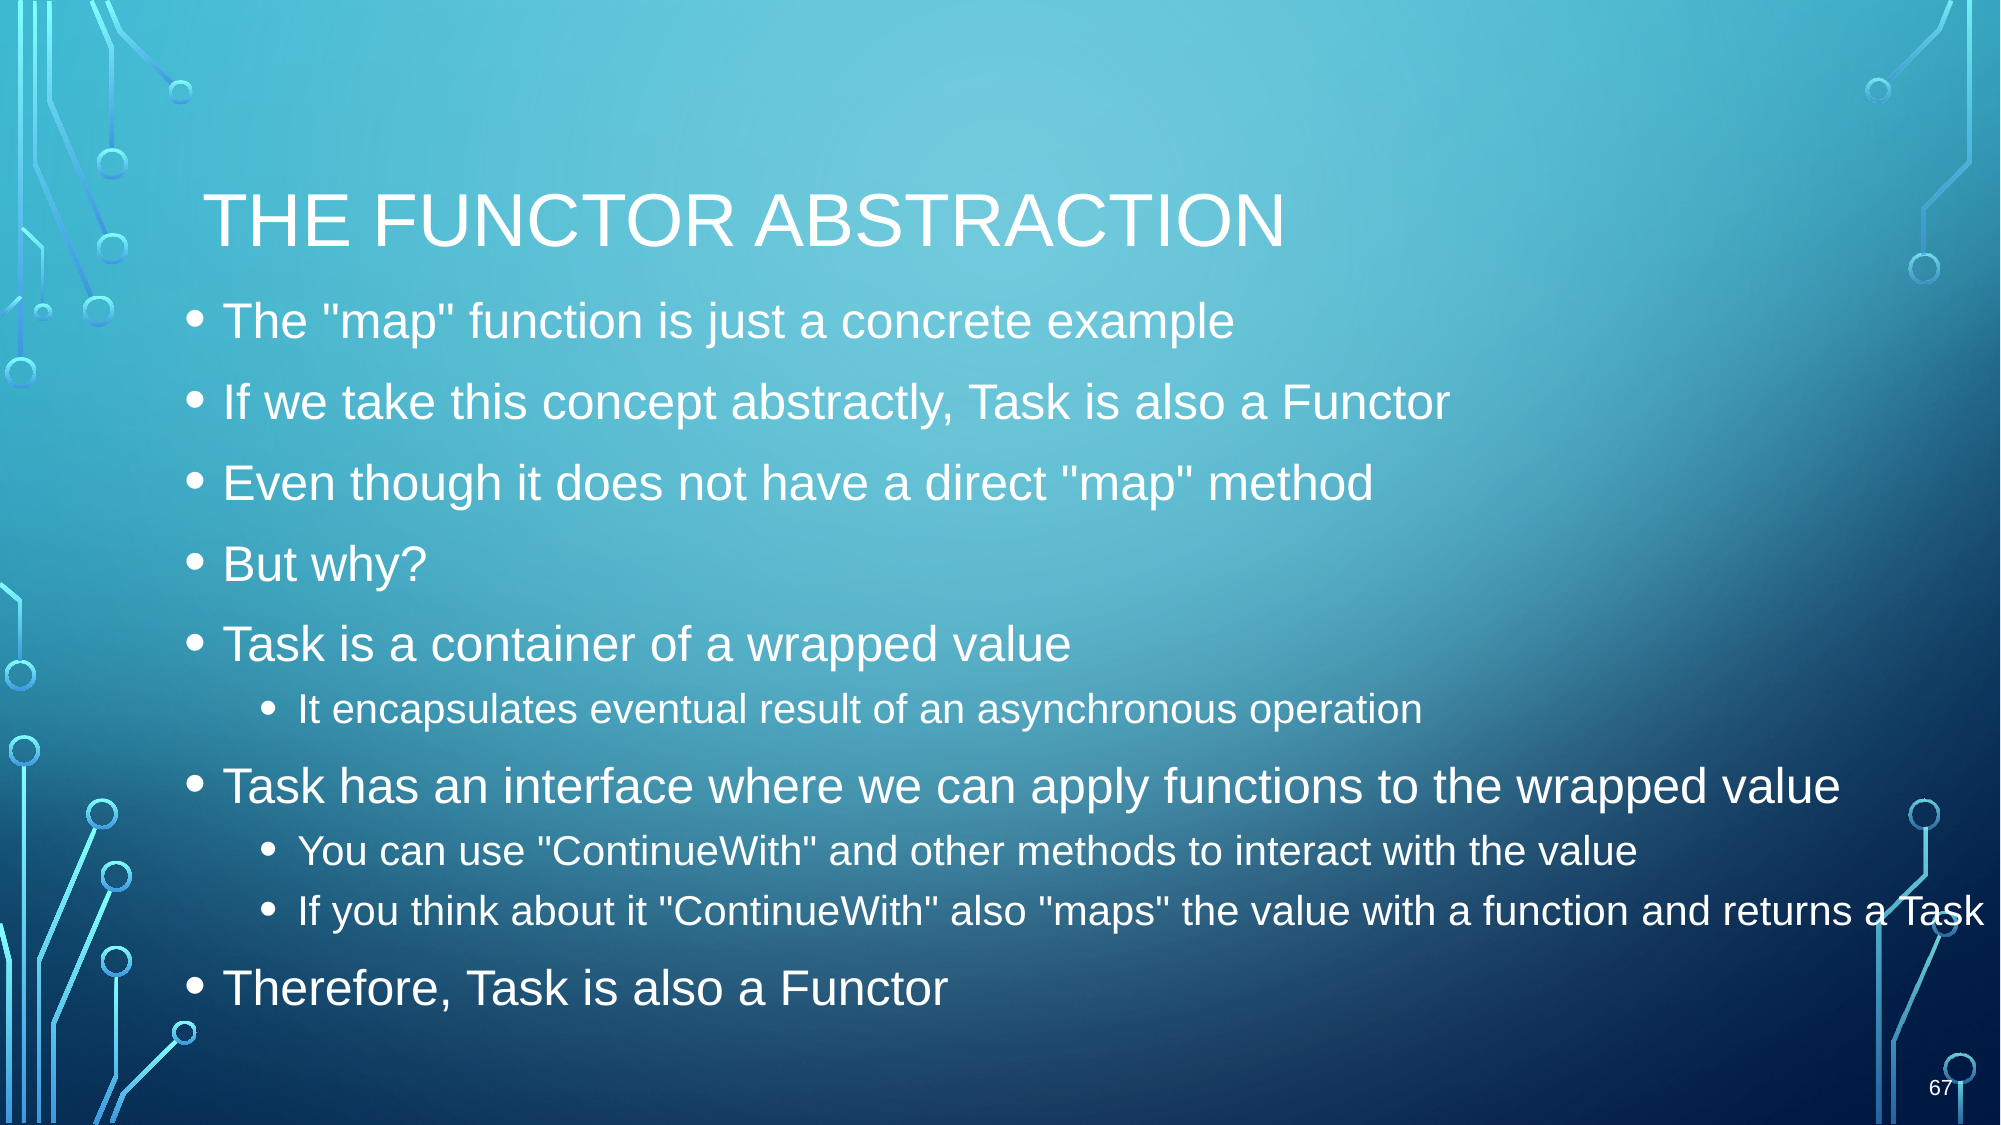

# The functor abstraction
The "map" function is just a concrete example
If we take this concept abstractly, Task is also a Functor
Even though it does not have a direct "map" method
But why?
Task is a container of a wrapped value
It encapsulates eventual result of an asynchronous operation
Task has an interface where we can apply functions to the wrapped value
You can use "ContinueWith" and other methods to interact with the value
If you think about it "ContinueWith" also "maps" the value with a function and returns a Task
Therefore, Task is also a Functor

67